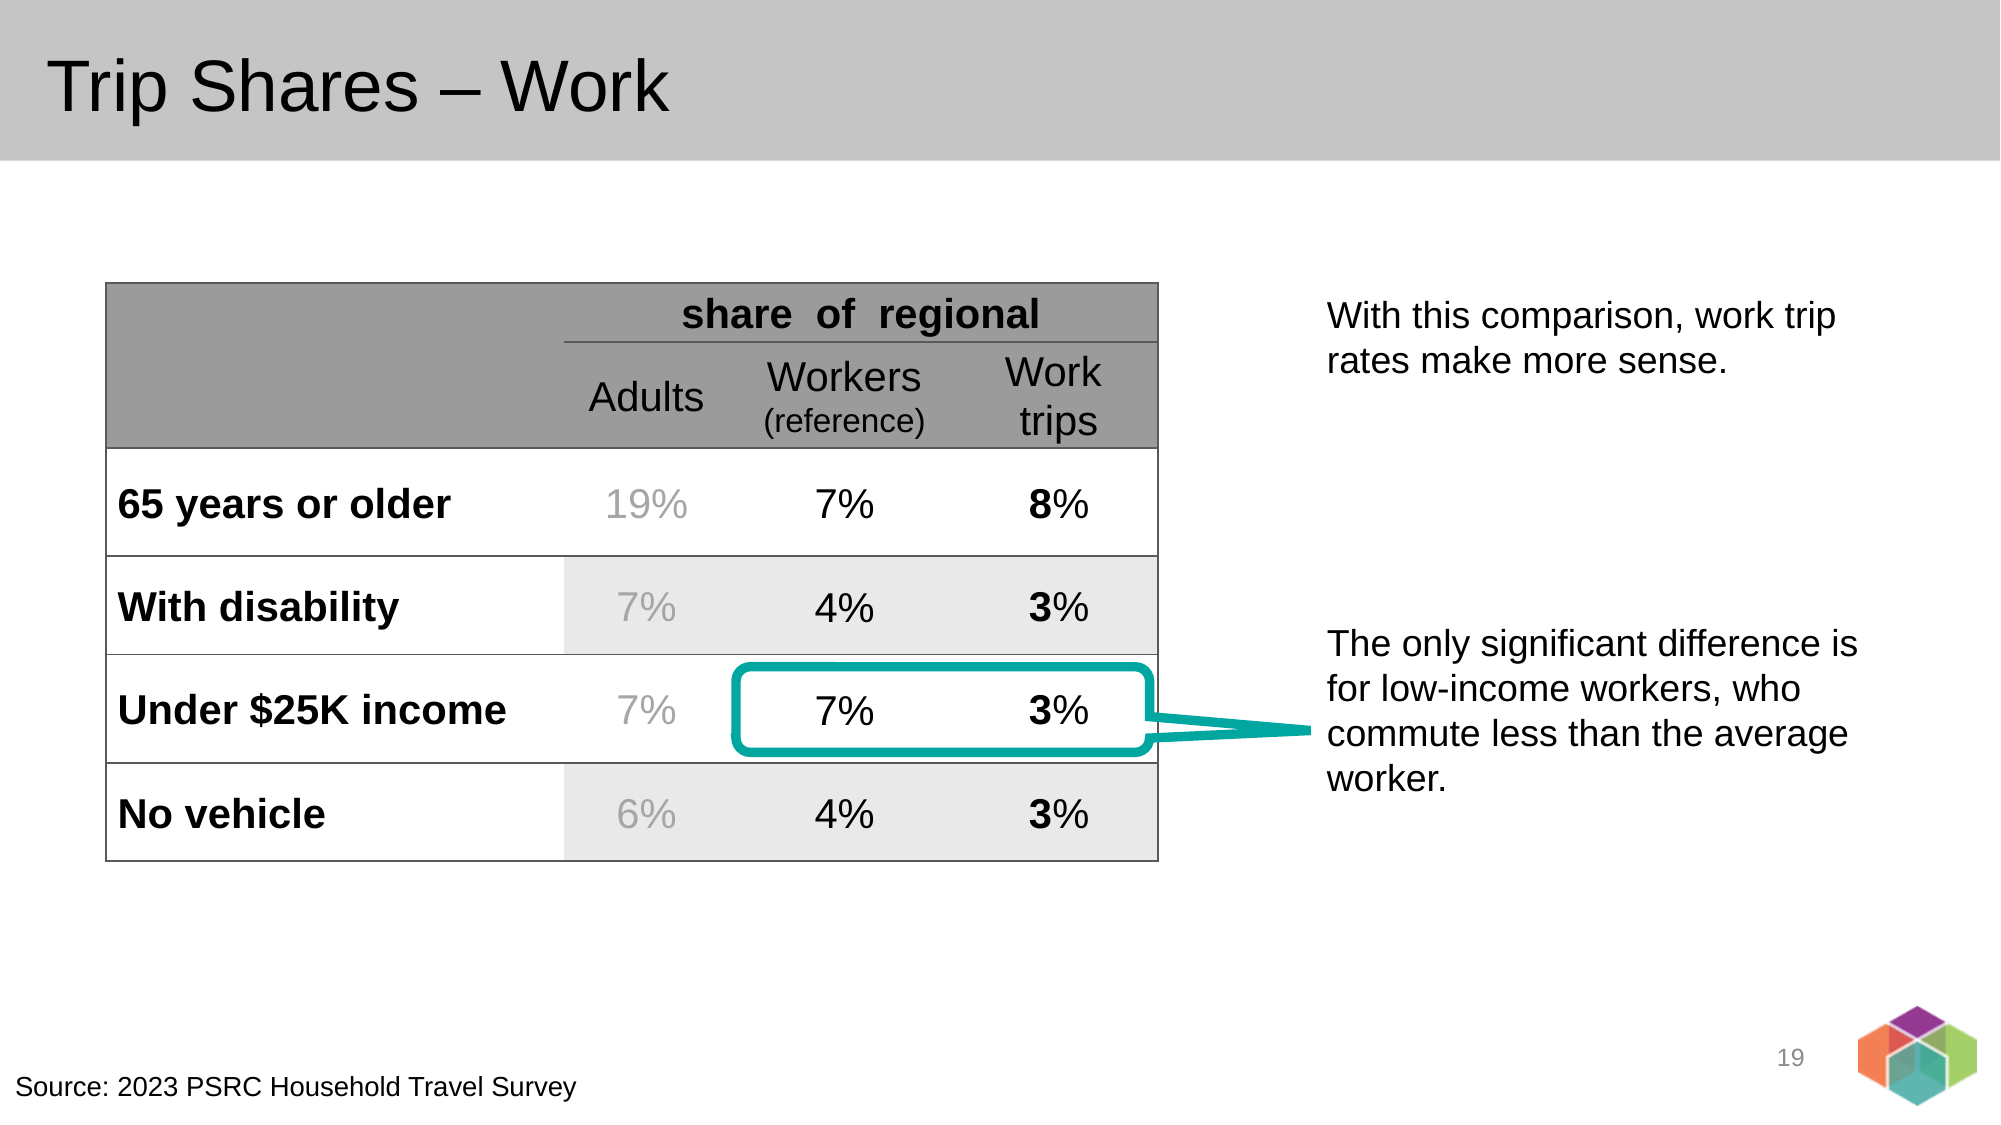

# Trip Shares – Work
|  | share of regional |  |  |
| --- | --- | --- | --- |
|  | Adults | Workers (reference) | Work trips |
| 65 years or older | 19% | 7% | 8% |
| With disability | 7% | 4% | 3% |
| Under $25K income | 7% | 7% | 3% |
| No vehicle | 6% | 4% | 3% |
With this comparison, work trip rates make more sense.
The only significant difference is for low-income workers, who commute less than the average worker.

19
Source: 2023 PSRC Household Travel Survey